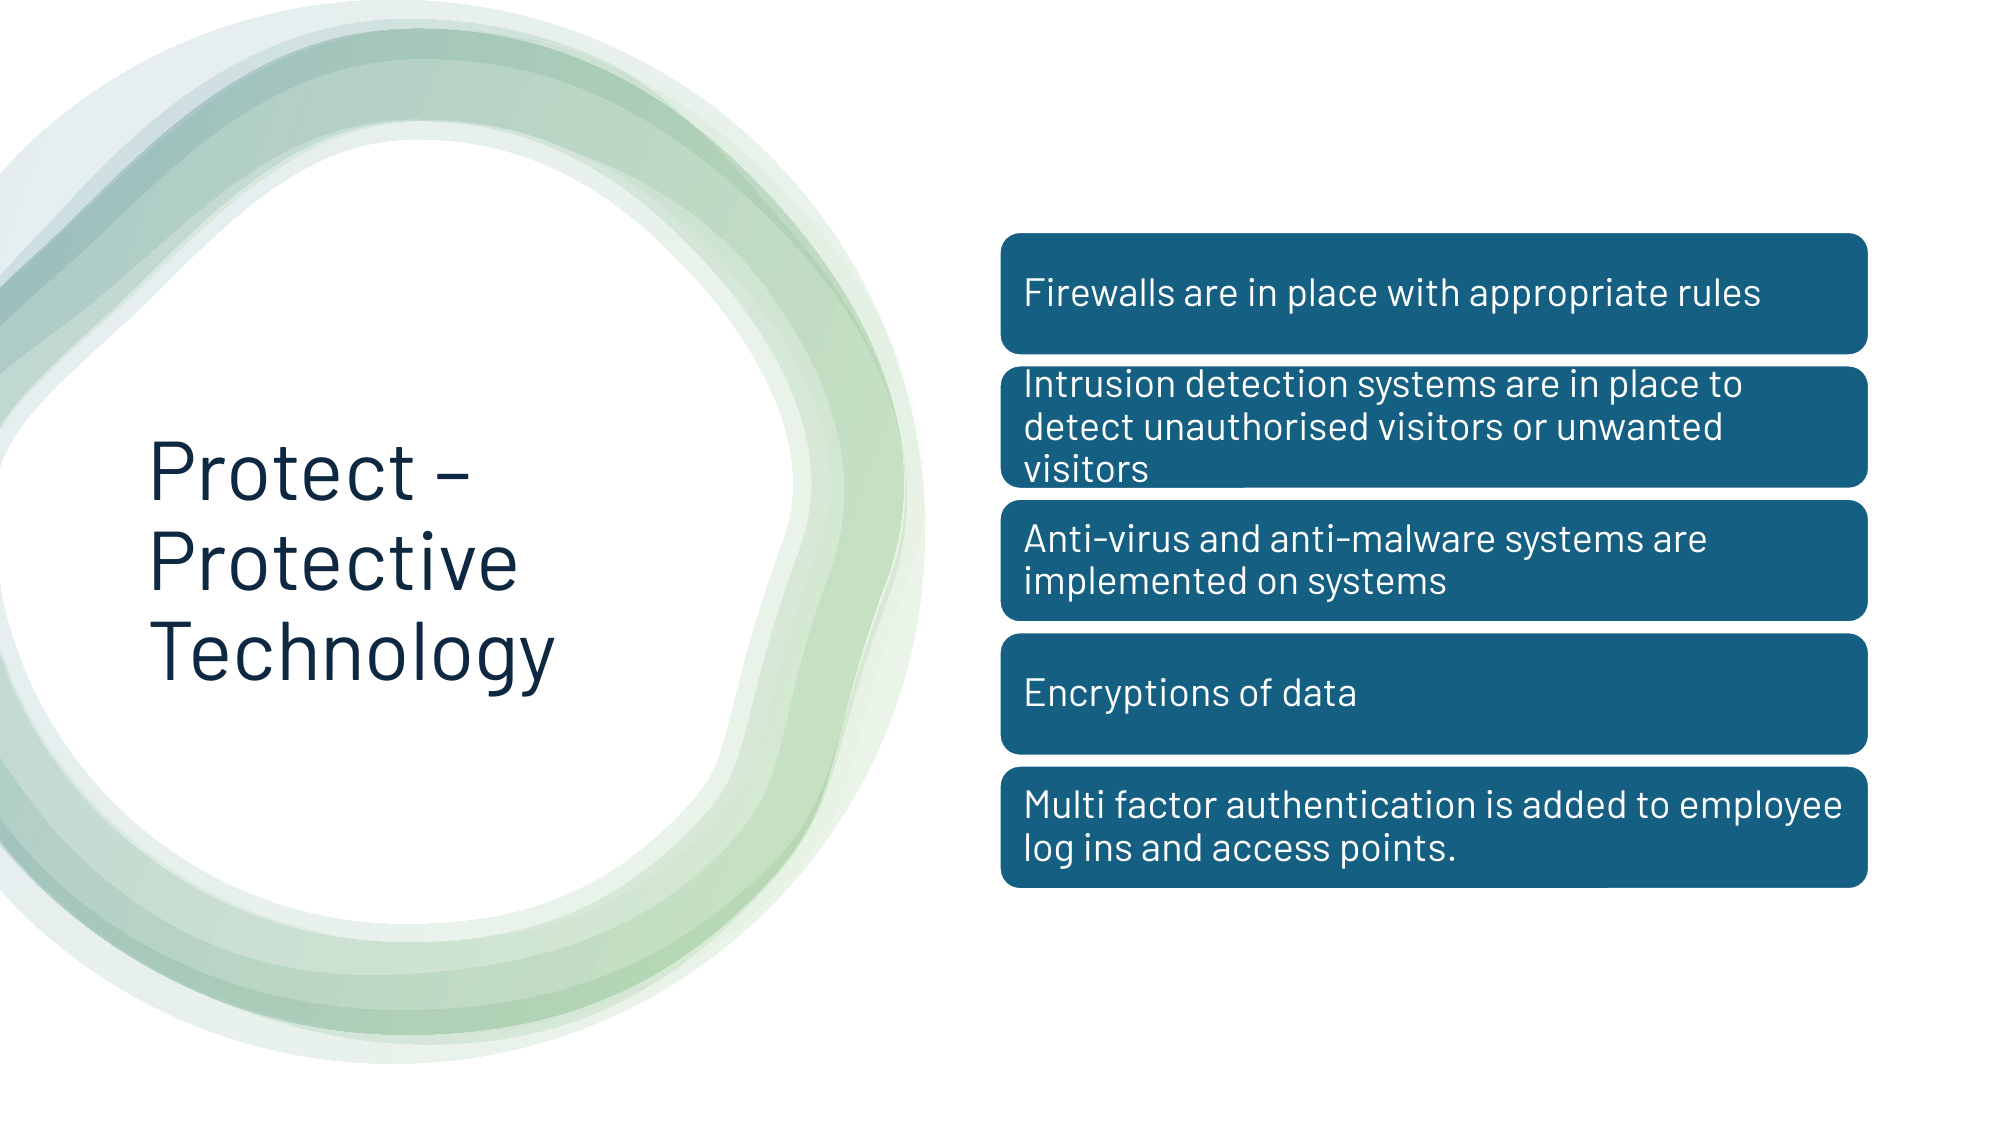

Firewalls are in place with appropriate rules
Intrusion detection systems are in place to detect unauthorised visitors or unwanted visitors
Anti-virus and anti-malware systems are implemented on systems
Encryptions of data
Multi factor authentication is added to employee log ins and access points.
# Protect – Protective Technology